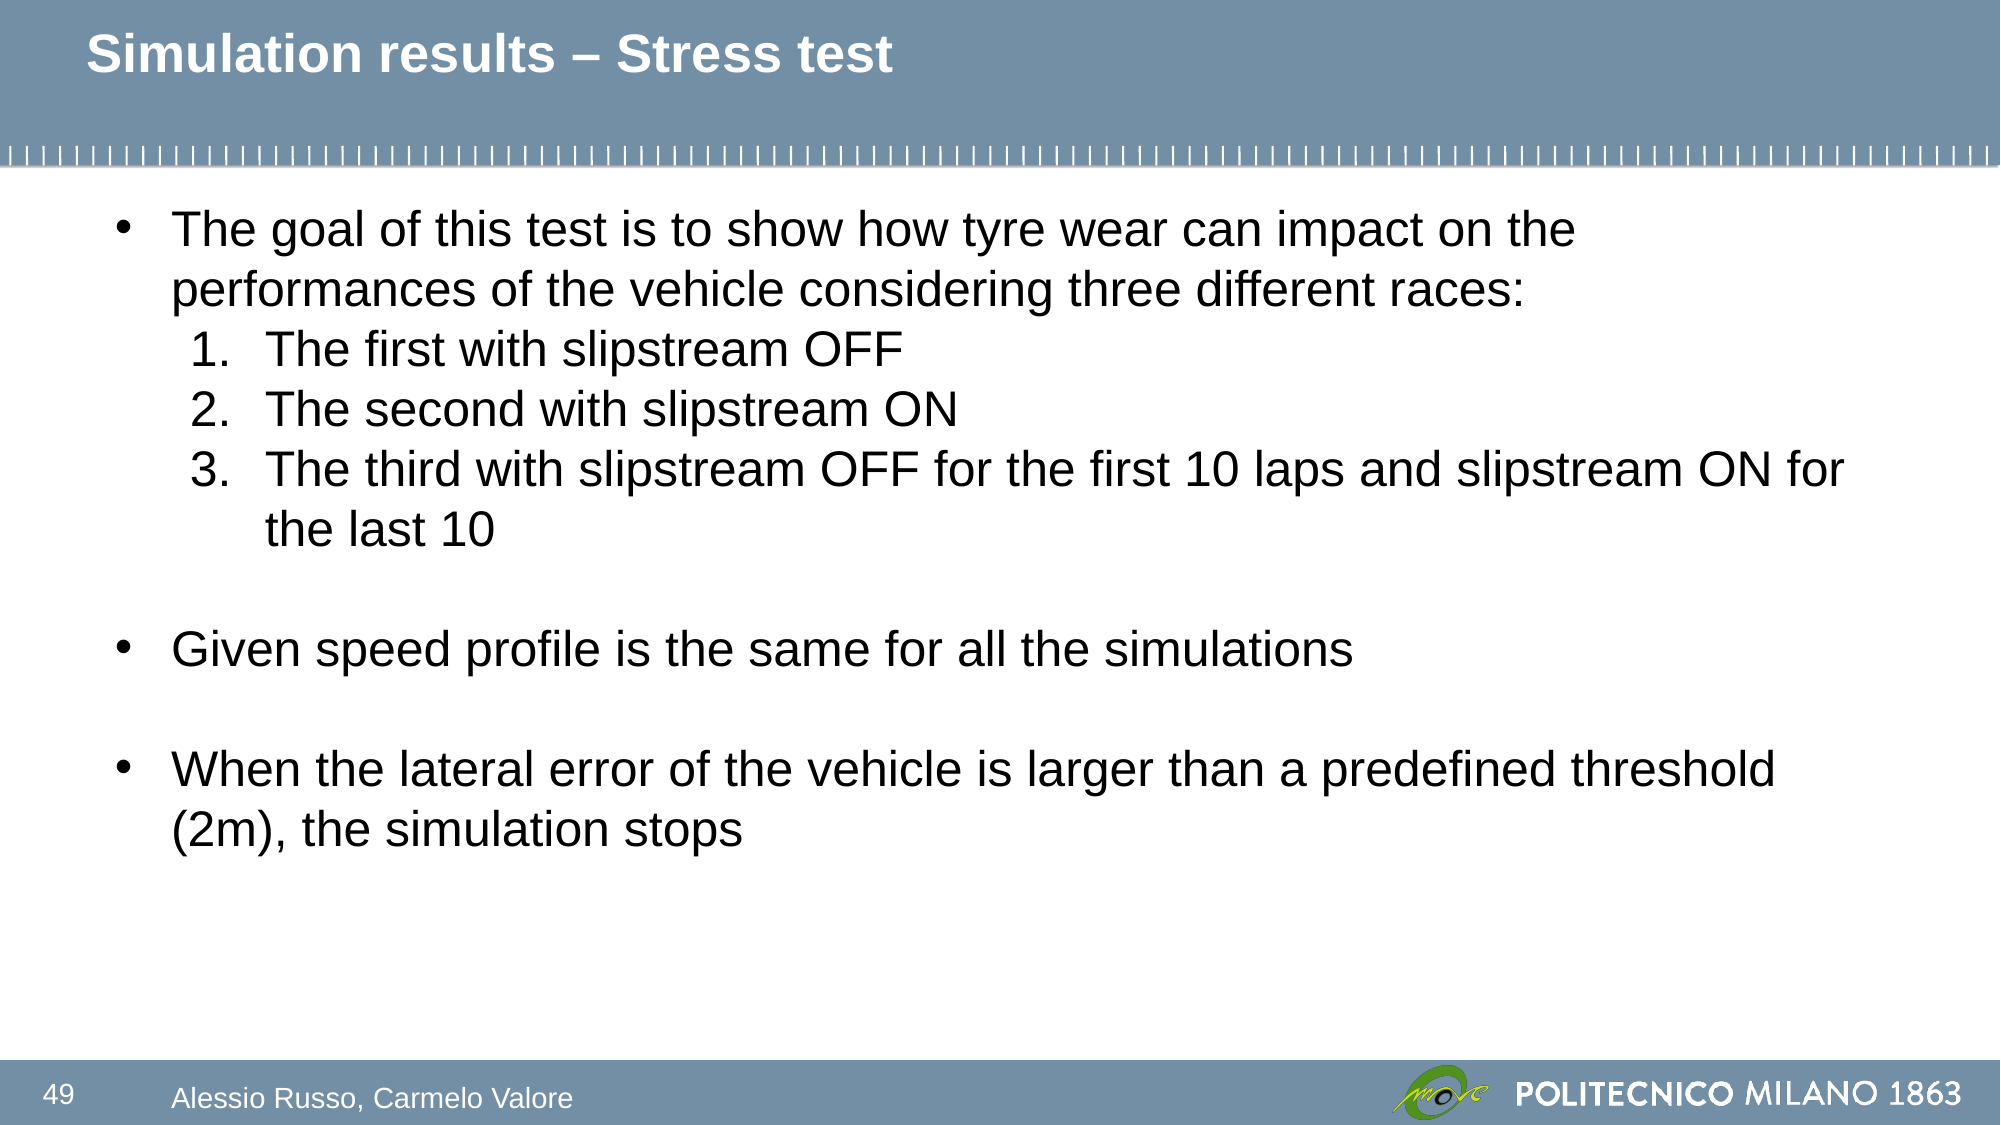

Simulation results – Stress test
The goal of this test is to show how tyre wear can impact on the performances of the vehicle considering three different races:
The first with slipstream OFF
The second with slipstream ON
The third with slipstream OFF for the first 10 laps and slipstream ON for the last 10

Given speed profile is the same for all the simulations

When the lateral error of the vehicle is larger than a predefined threshold (2m), the simulation stops
49
Alessio Russo, Carmelo Valore